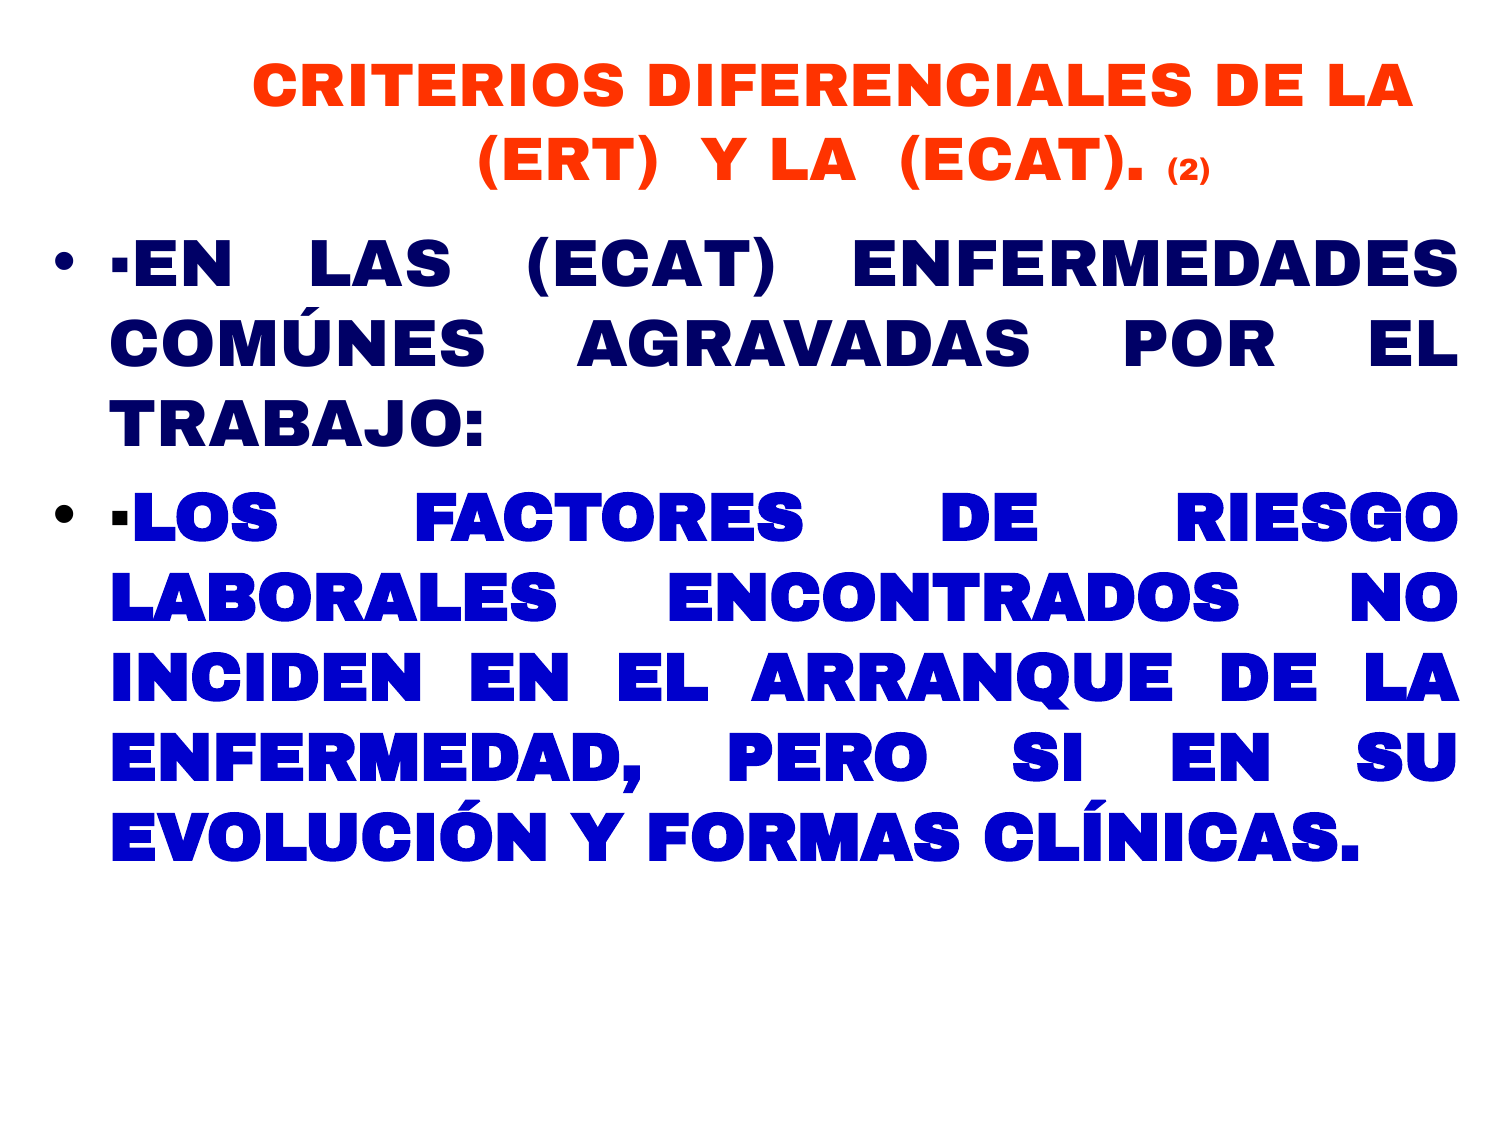

# CRITERIOS DIFERENCIALES DE LA  (ERT)  Y LA  (ECAT). (2)
·EN LAS (ECAT) ENFERMEDADES COMÚNES AGRAVADAS POR EL TRABAJO:
·LOS FACTORES DE RIESGO LABORALES ENCONTRADOS NO INCIDEN EN EL ARRANQUE DE LA ENFERMEDAD, PERO SI EN SU EVOLUCIÓN Y FORMAS CLÍNICAS.